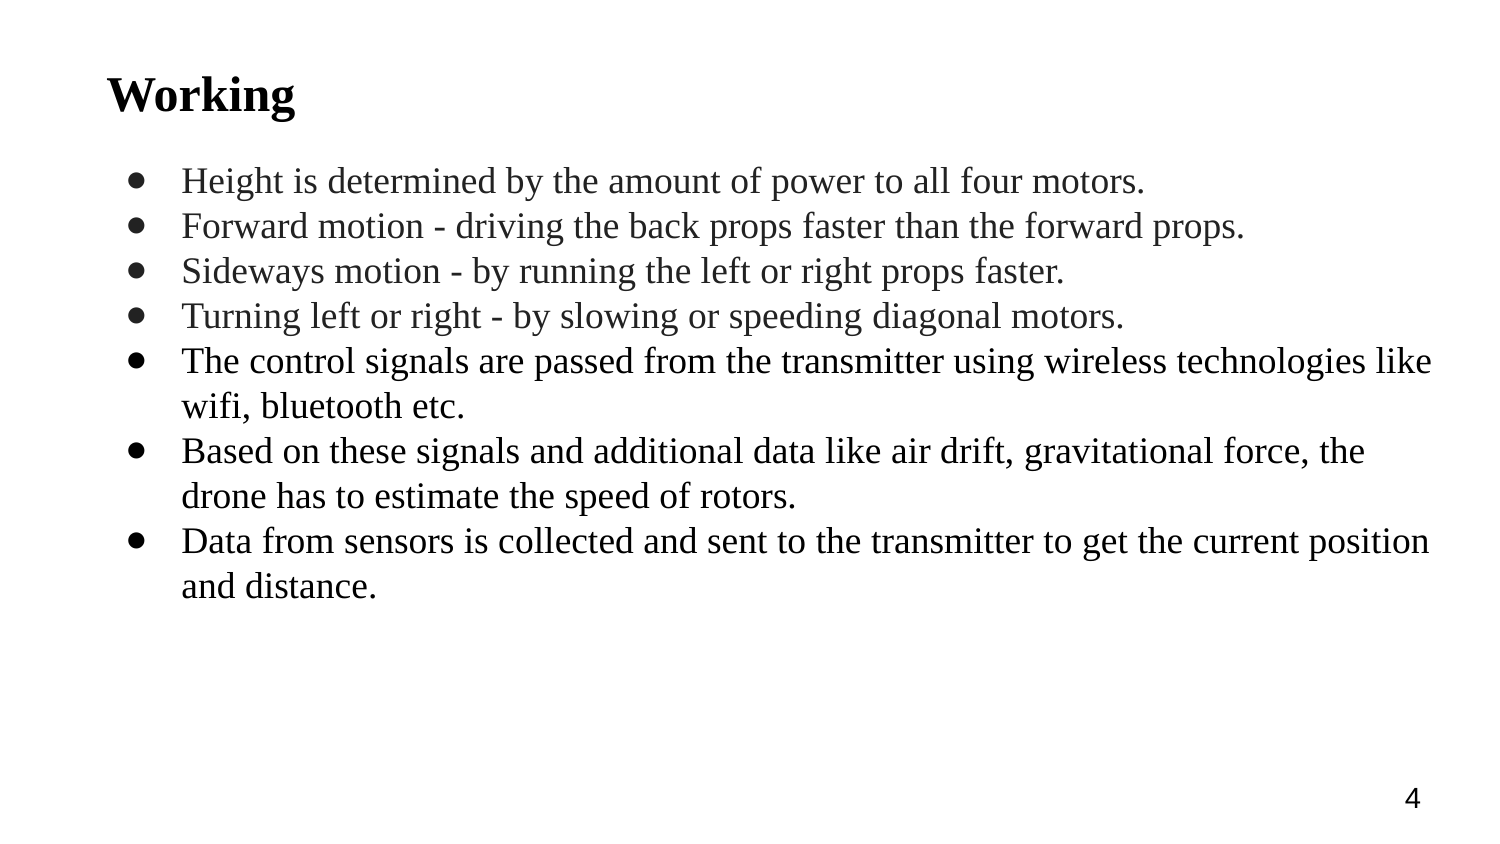

Working
Height is determined by the amount of power to all four motors.
Forward motion - driving the back props faster than the forward props.
Sideways motion - by running the left or right props faster.
Turning left or right - by slowing or speeding diagonal motors.
The control signals are passed from the transmitter using wireless technologies like wifi, bluetooth etc.
Based on these signals and additional data like air drift, gravitational force, the drone has to estimate the speed of rotors.
Data from sensors is collected and sent to the transmitter to get the current position and distance.

4